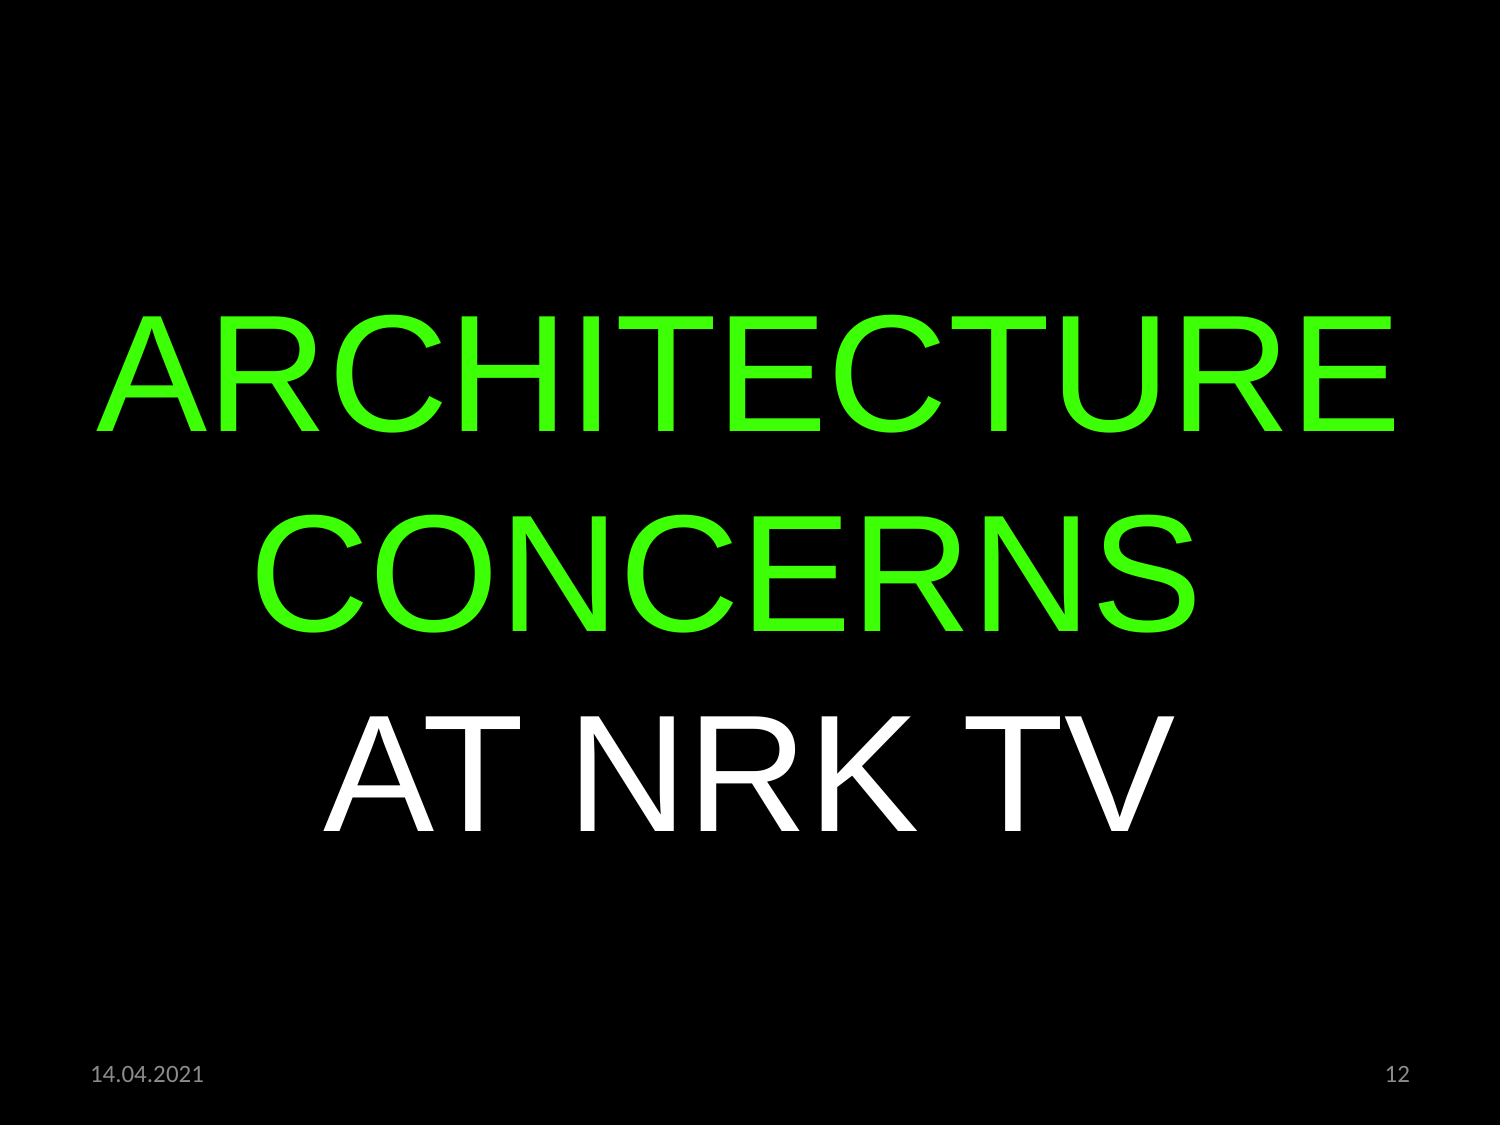

ARCHITECTURE CONCERNS
AT NRK TV
14.04.2021
12